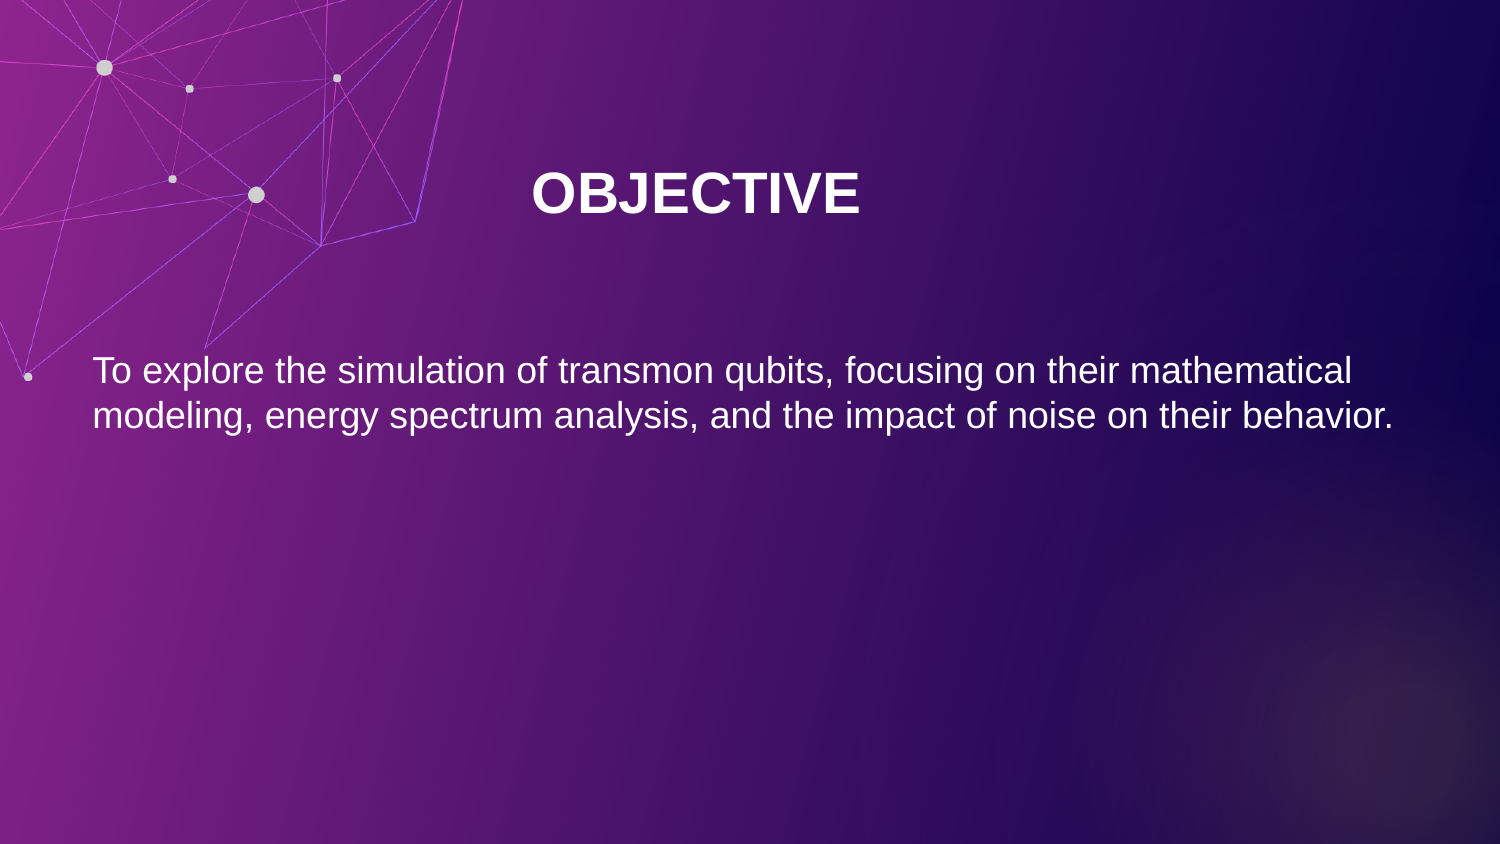

OBJECTIVE
To explore the simulation of transmon qubits, focusing on their mathematical modeling, energy spectrum analysis, and the impact of noise on their behavior.